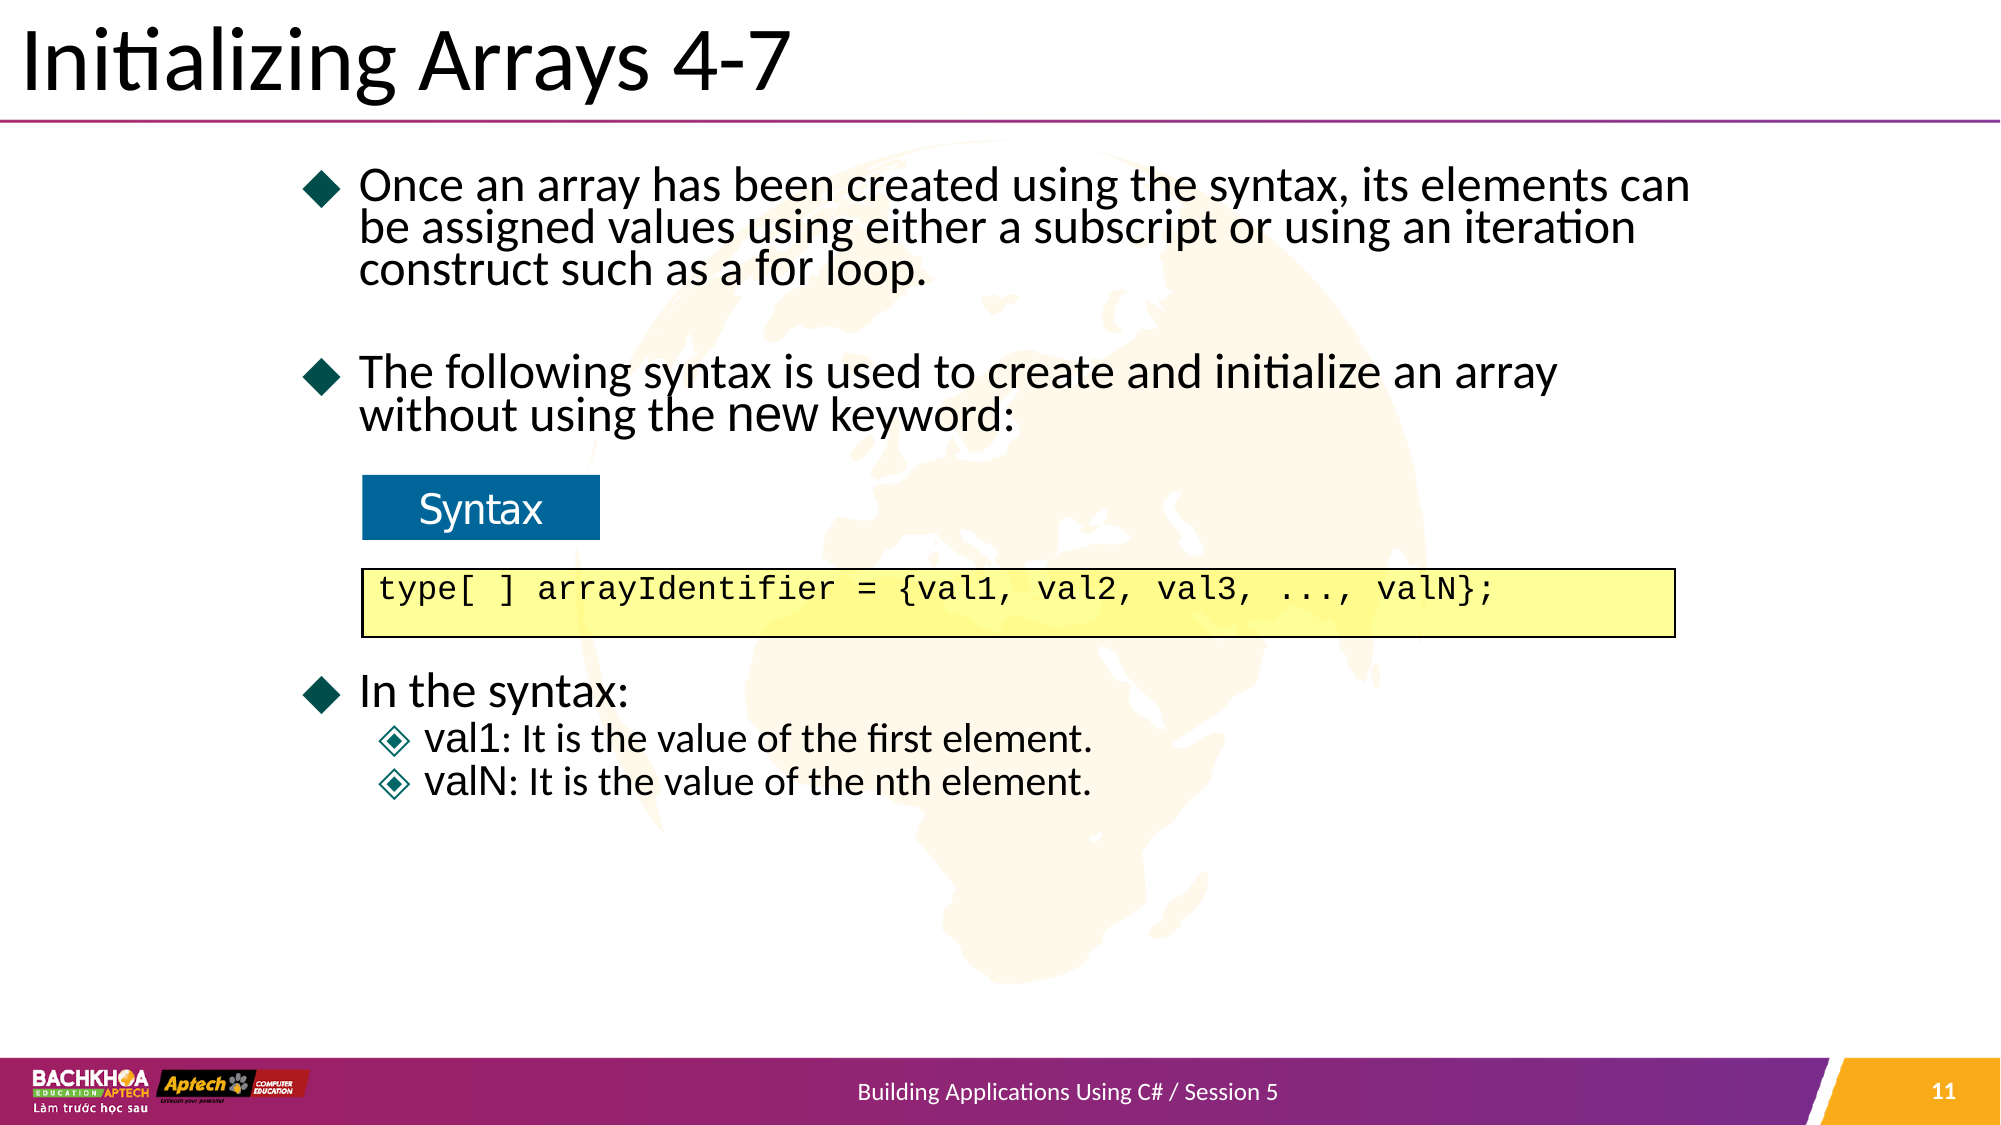

# Initializing Arrays 4-7

Once an array has been created using the syntax, its elements can be assigned values using either a subscript or using an iteration construct such as a for loop.

The following syntax is used to create and initialize an array without using the new keyword:

In the syntax:
val1: It is the value of the first element.
valN: It is the value of the nth element.

Syntax
type[ ] arrayIdentifier = {val1, val2, val3, ..., valN};

11
Building Applications Using C# / Session 5